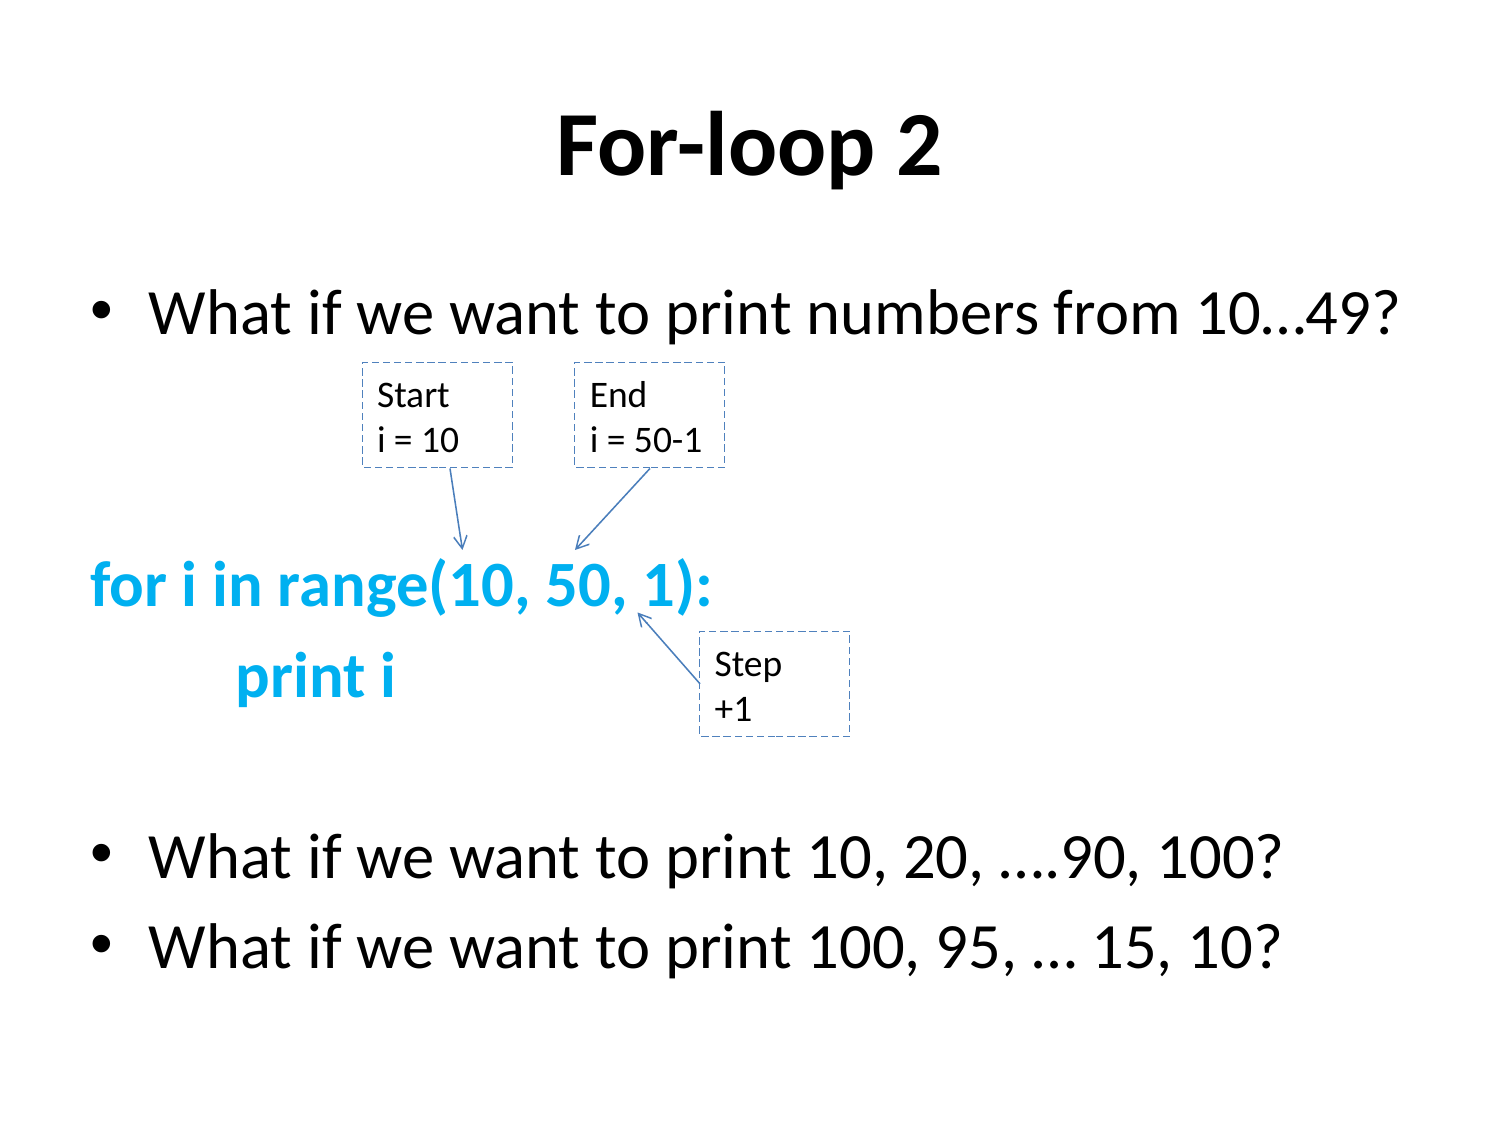

# For-loop 2
What if we want to print numbers from 10…49?

for i in range(10, 50, 1):
	print i

What if we want to print 10, 20, ….90, 100?
What if we want to print 100, 95, … 15, 10?
Start
i = 10
End
i = 50-1
Step
+1